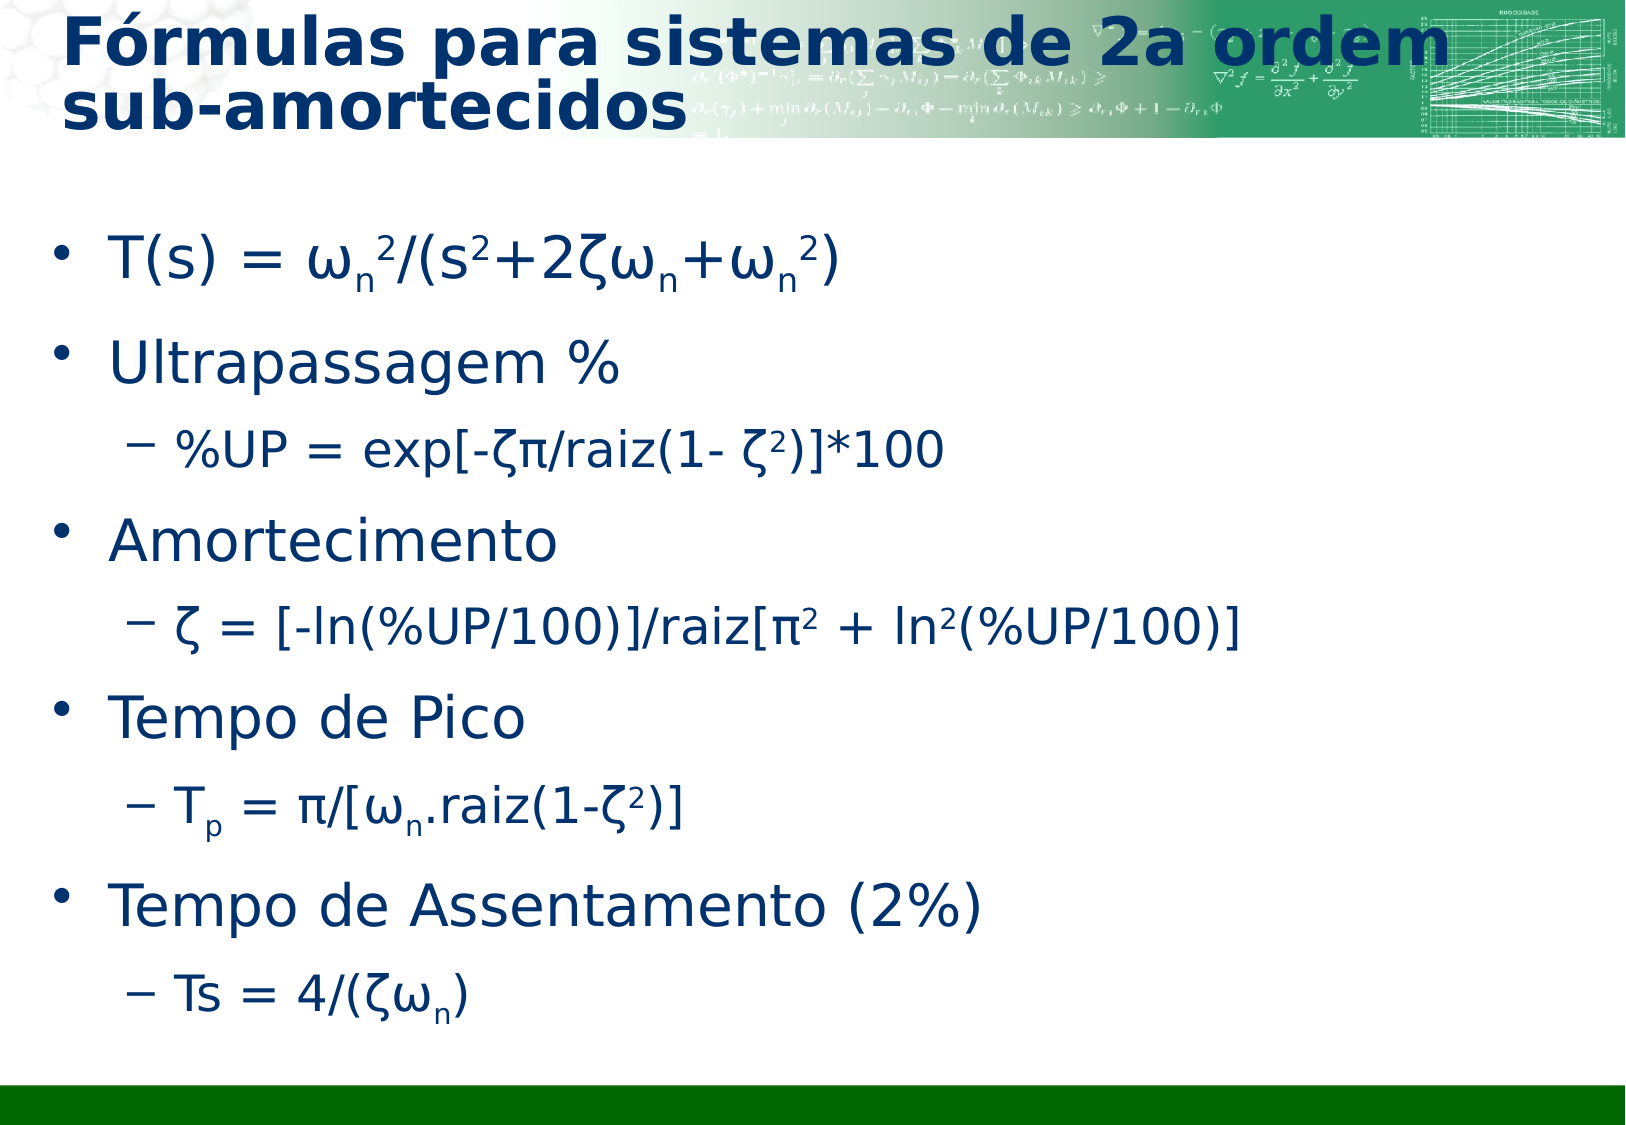

# Fórmulas para sistemas de 2a ordem sub-amortecidos
T(s) = ωn2/(s2+2ζωn+ωn2)
Ultrapassagem %
%UP = exp[-ζπ/raiz(1- ζ2)]*100
Amortecimento
ζ = [-ln(%UP/100)]/raiz[π2 + ln2(%UP/100)]
Tempo de Pico
Tp = π/[ωn.raiz(1-ζ2)]
Tempo de Assentamento (2%)
Ts = 4/(ζωn)